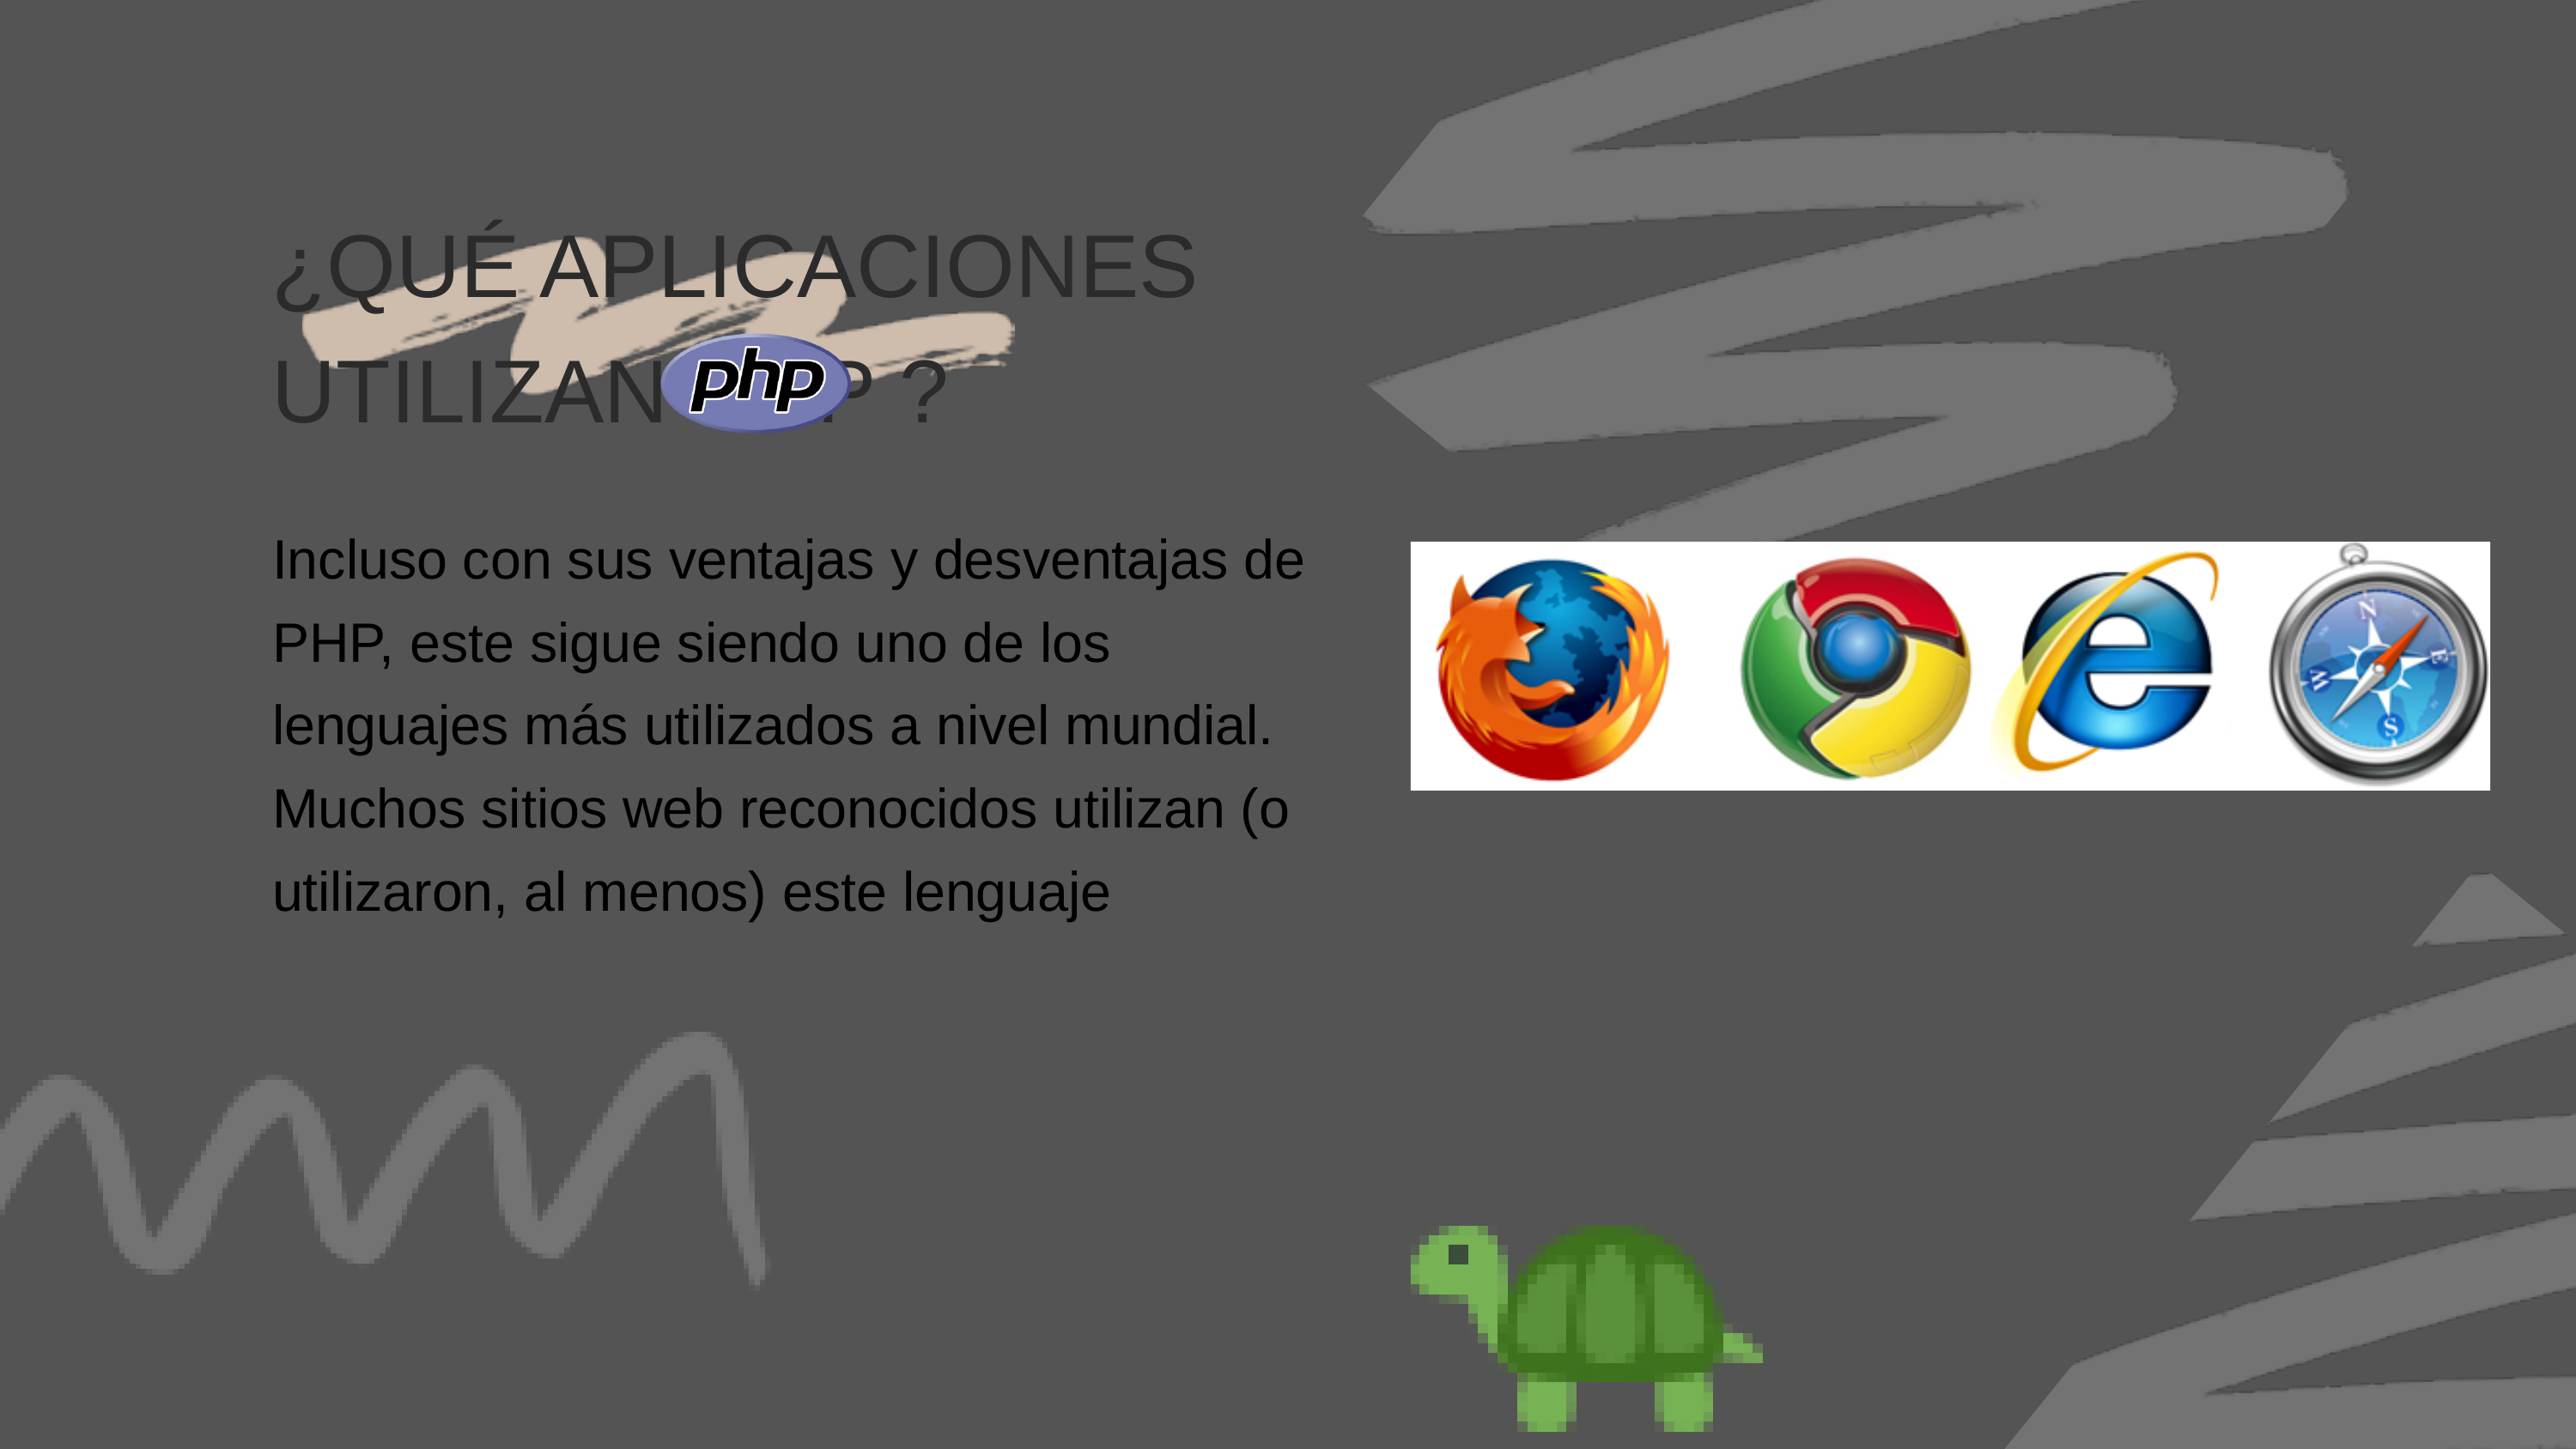

¿QUÉ APLICACIONES UTILIZAN PHP ?

Incluso con sus ventajas y desventajas de PHP, este sigue siendo uno de los lenguajes más utilizados a nivel mundial. Muchos sitios web reconocidos utilizan (o utilizaron, al menos) este lenguaje